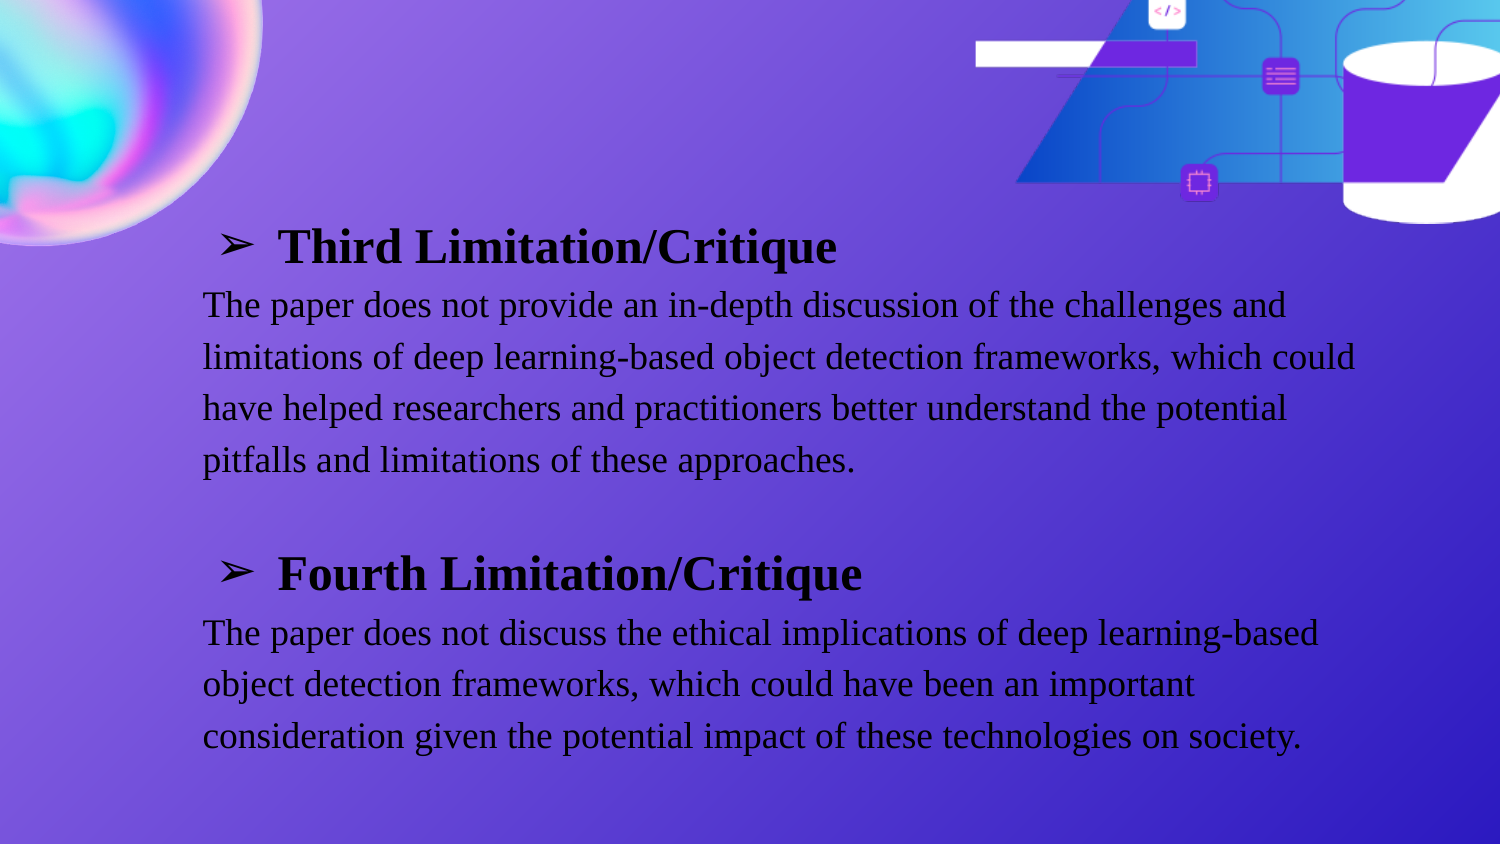

Third Limitation/Critique
The paper does not provide an in-depth discussion of the challenges and limitations of deep learning-based object detection frameworks, which could have helped researchers and practitioners better understand the potential pitfalls and limitations of these approaches.

Fourth Limitation/Critique
The paper does not discuss the ethical implications of deep learning-based object detection frameworks, which could have been an important consideration given the potential impact of these technologies on society.